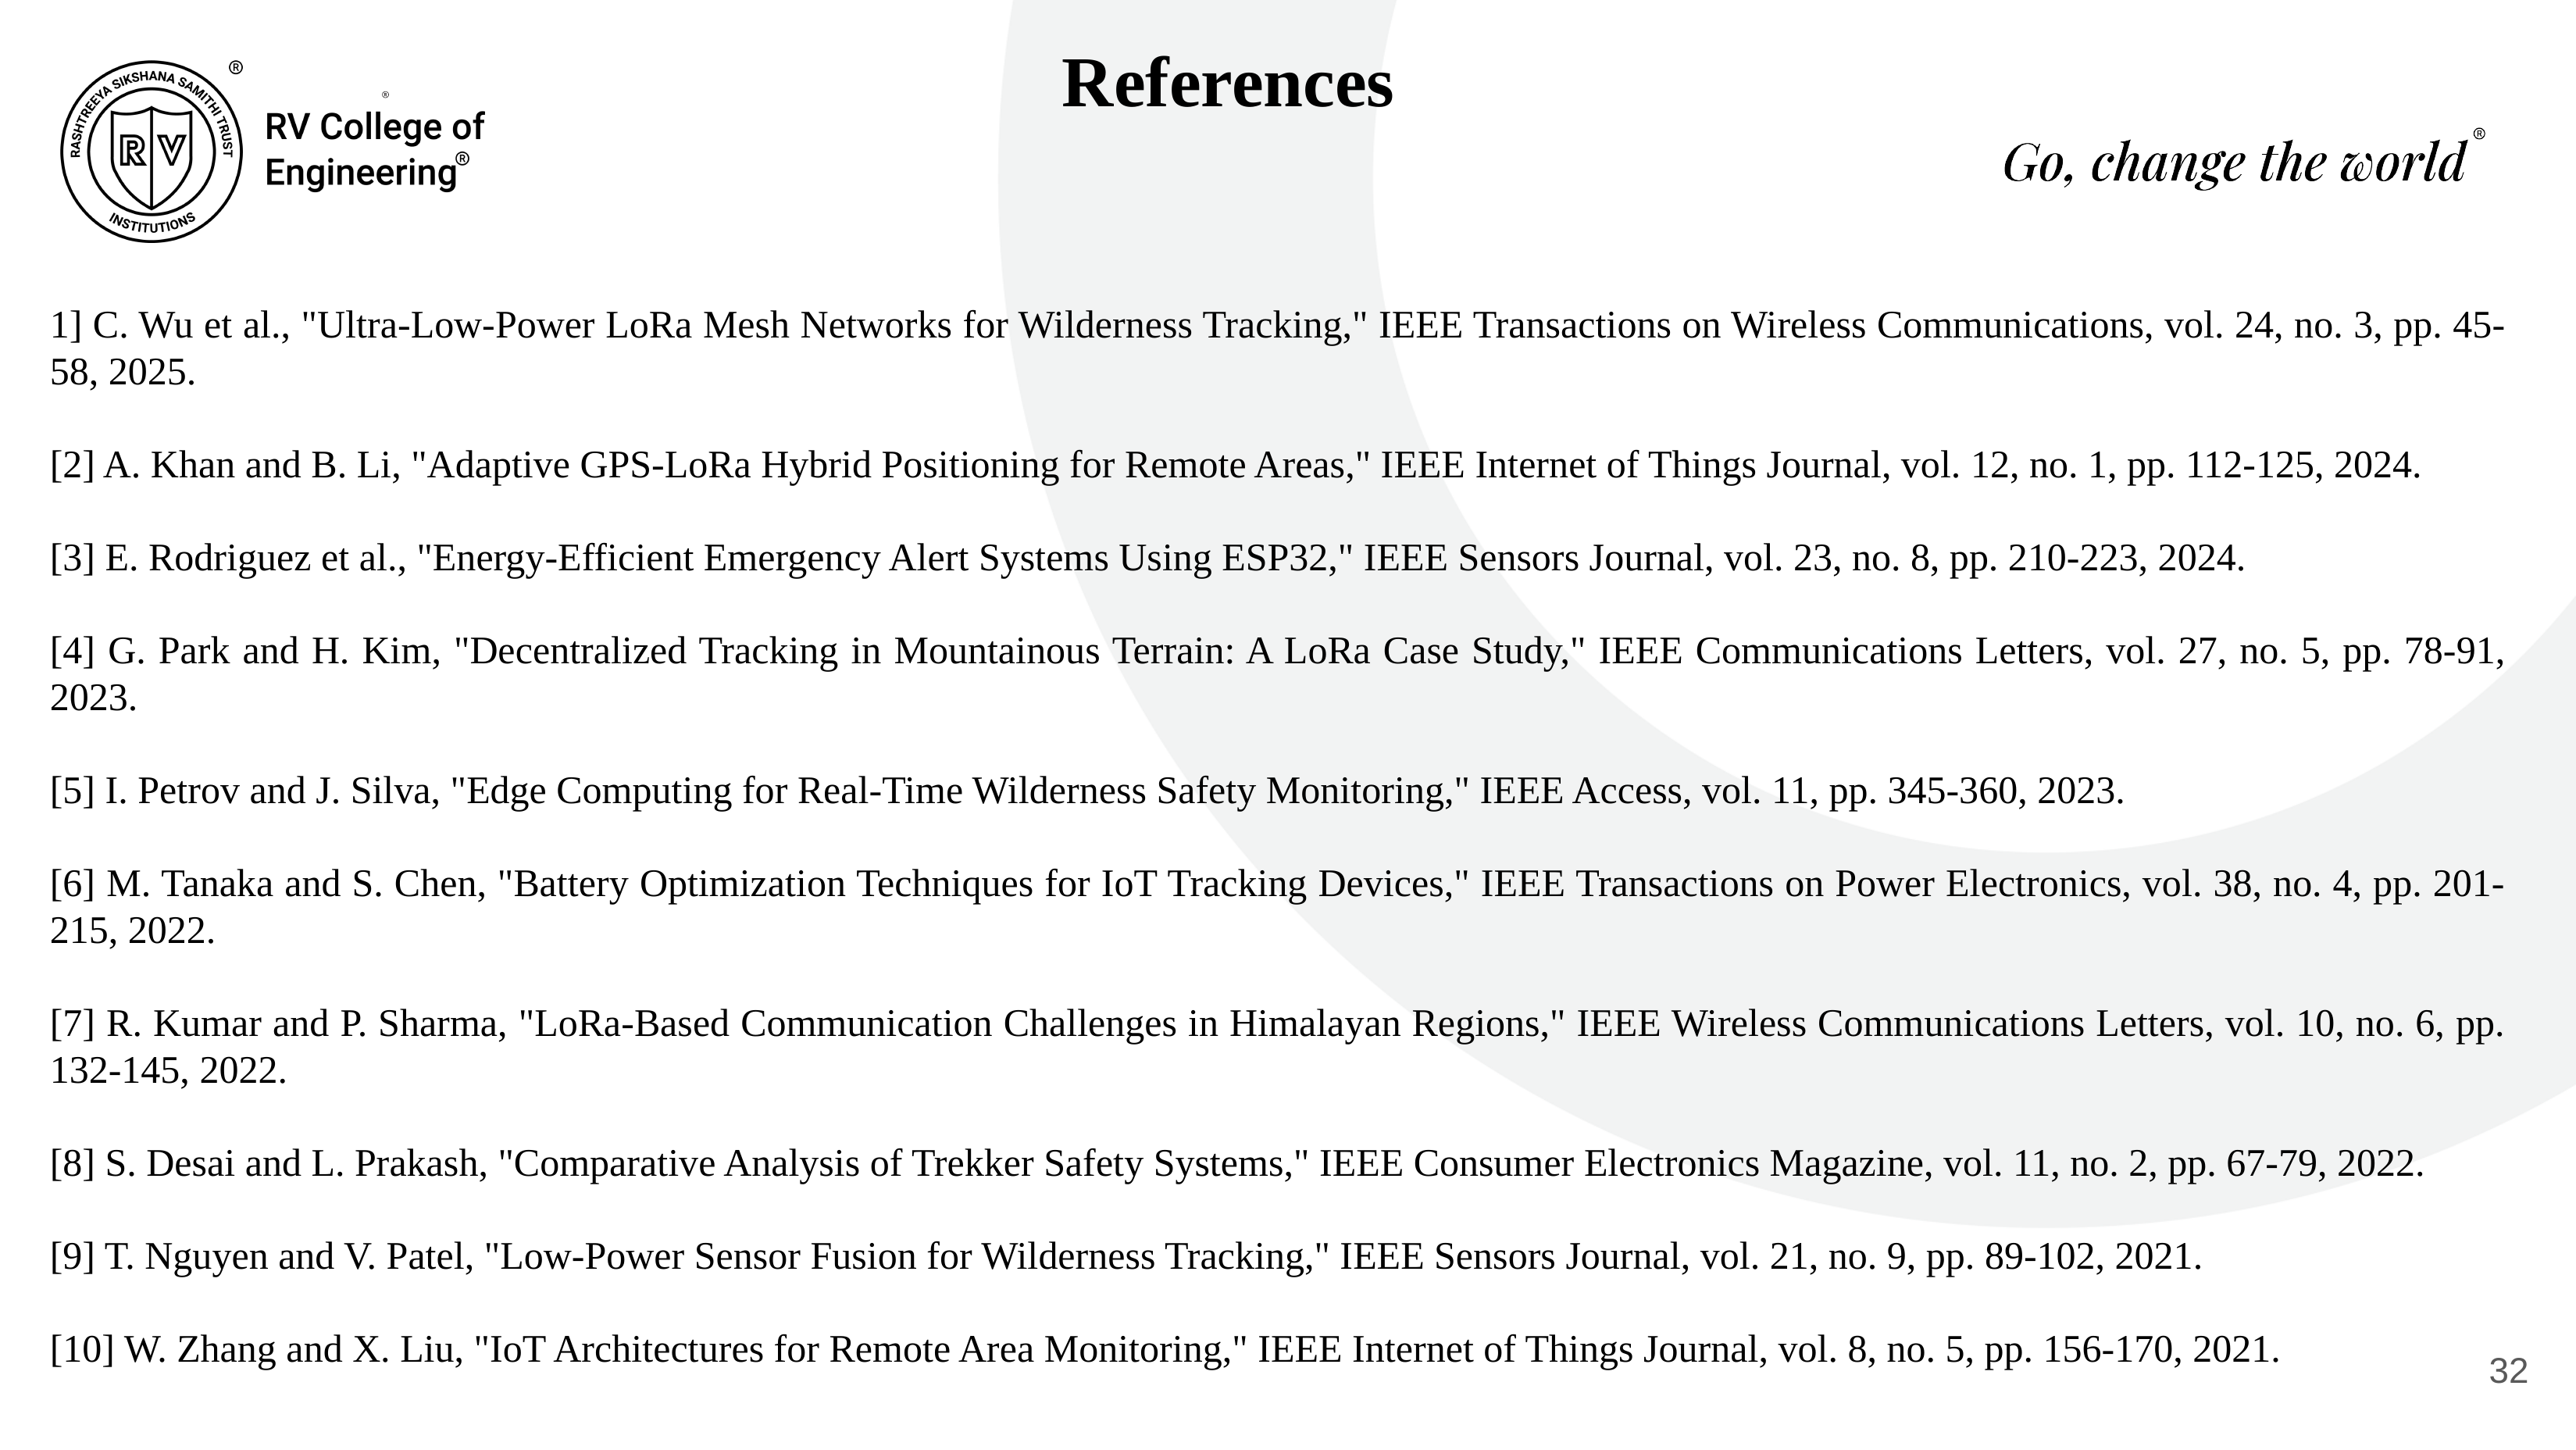

References

1] C. Wu et al., "Ultra-Low-Power LoRa Mesh Networks for Wilderness Tracking," IEEE Transactions on Wireless Communications, vol. 24, no. 3, pp. 45-58, 2025.
[2] A. Khan and B. Li, "Adaptive GPS-LoRa Hybrid Positioning for Remote Areas," IEEE Internet of Things Journal, vol. 12, no. 1, pp. 112-125, 2024.
[3] E. Rodriguez et al., "Energy-Efficient Emergency Alert Systems Using ESP32," IEEE Sensors Journal, vol. 23, no. 8, pp. 210-223, 2024.
[4] G. Park and H. Kim, "Decentralized Tracking in Mountainous Terrain: A LoRa Case Study," IEEE Communications Letters, vol. 27, no. 5, pp. 78-91, 2023.
[5] I. Petrov and J. Silva, "Edge Computing for Real-Time Wilderness Safety Monitoring," IEEE Access, vol. 11, pp. 345-360, 2023.
[6] M. Tanaka and S. Chen, "Battery Optimization Techniques for IoT Tracking Devices," IEEE Transactions on Power Electronics, vol. 38, no. 4, pp. 201-215, 2022.
[7] R. Kumar and P. Sharma, "LoRa-Based Communication Challenges in Himalayan Regions," IEEE Wireless Communications Letters, vol. 10, no. 6, pp. 132-145, 2022.
[8] S. Desai and L. Prakash, "Comparative Analysis of Trekker Safety Systems," IEEE Consumer Electronics Magazine, vol. 11, no. 2, pp. 67-79, 2022.
[9] T. Nguyen and V. Patel, "Low-Power Sensor Fusion for Wilderness Tracking," IEEE Sensors Journal, vol. 21, no. 9, pp. 89-102, 2021.
[10] W. Zhang and X. Liu, "IoT Architectures for Remote Area Monitoring," IEEE Internet of Things Journal, vol. 8, no. 5, pp. 156-170, 2021.

32